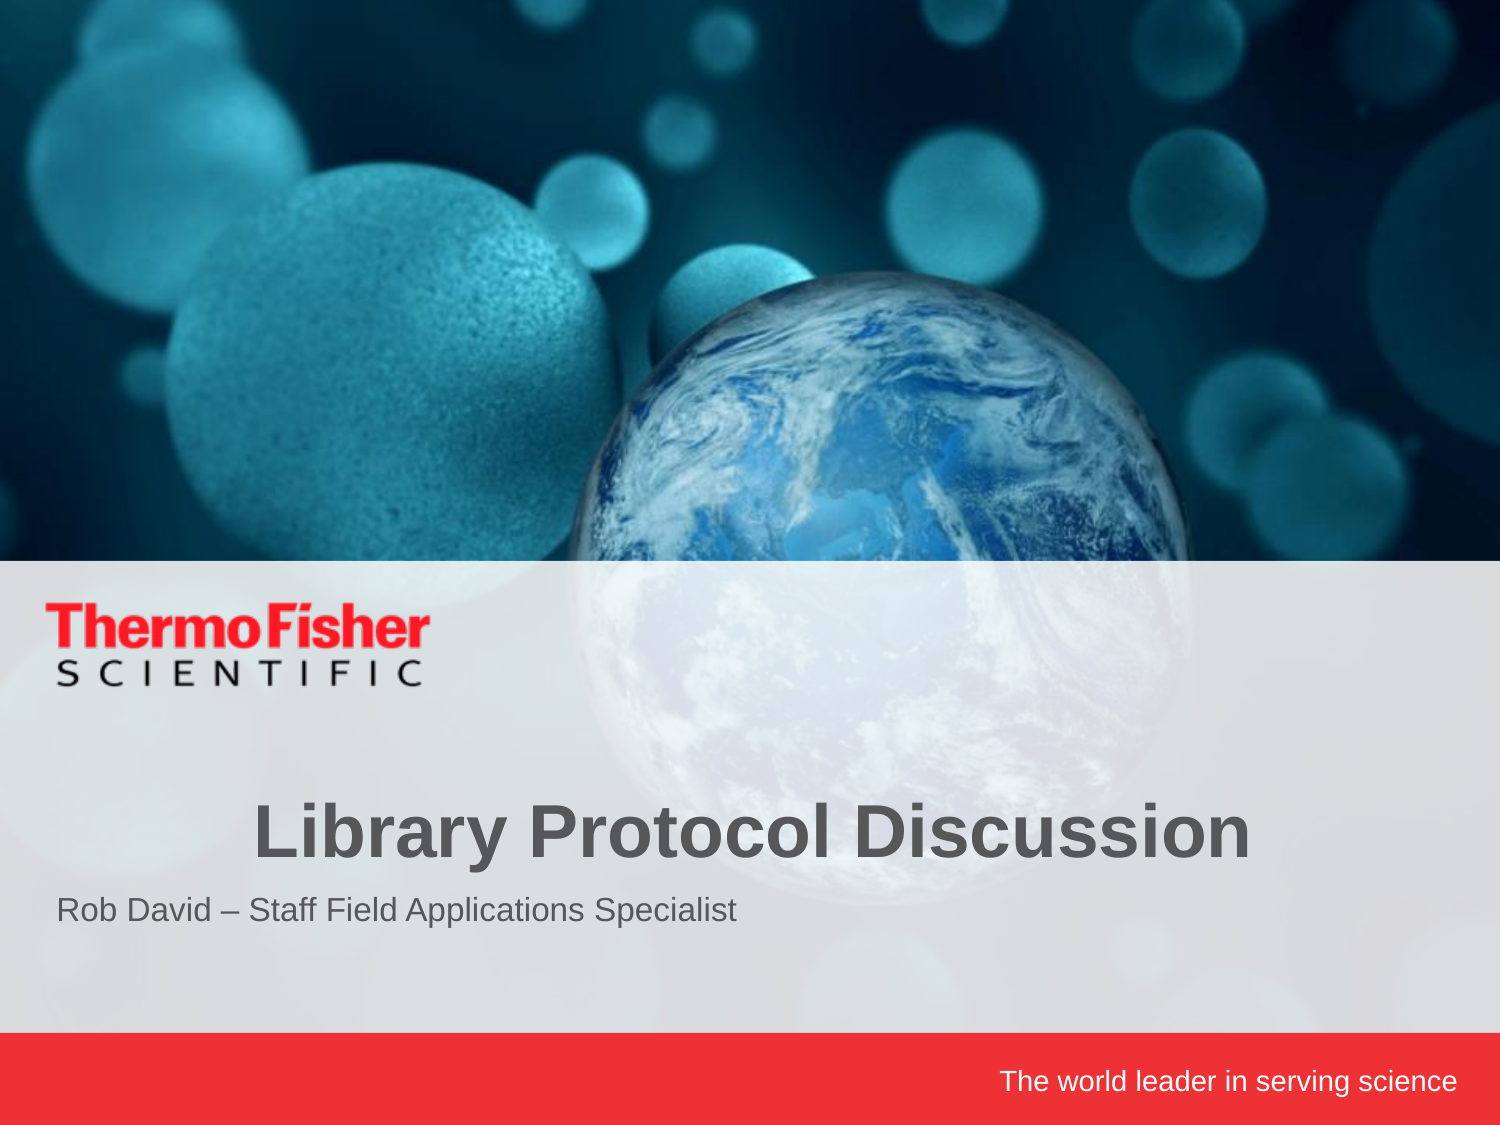

# Library Protocol Discussion
Rob David – Staff Field Applications Specialist